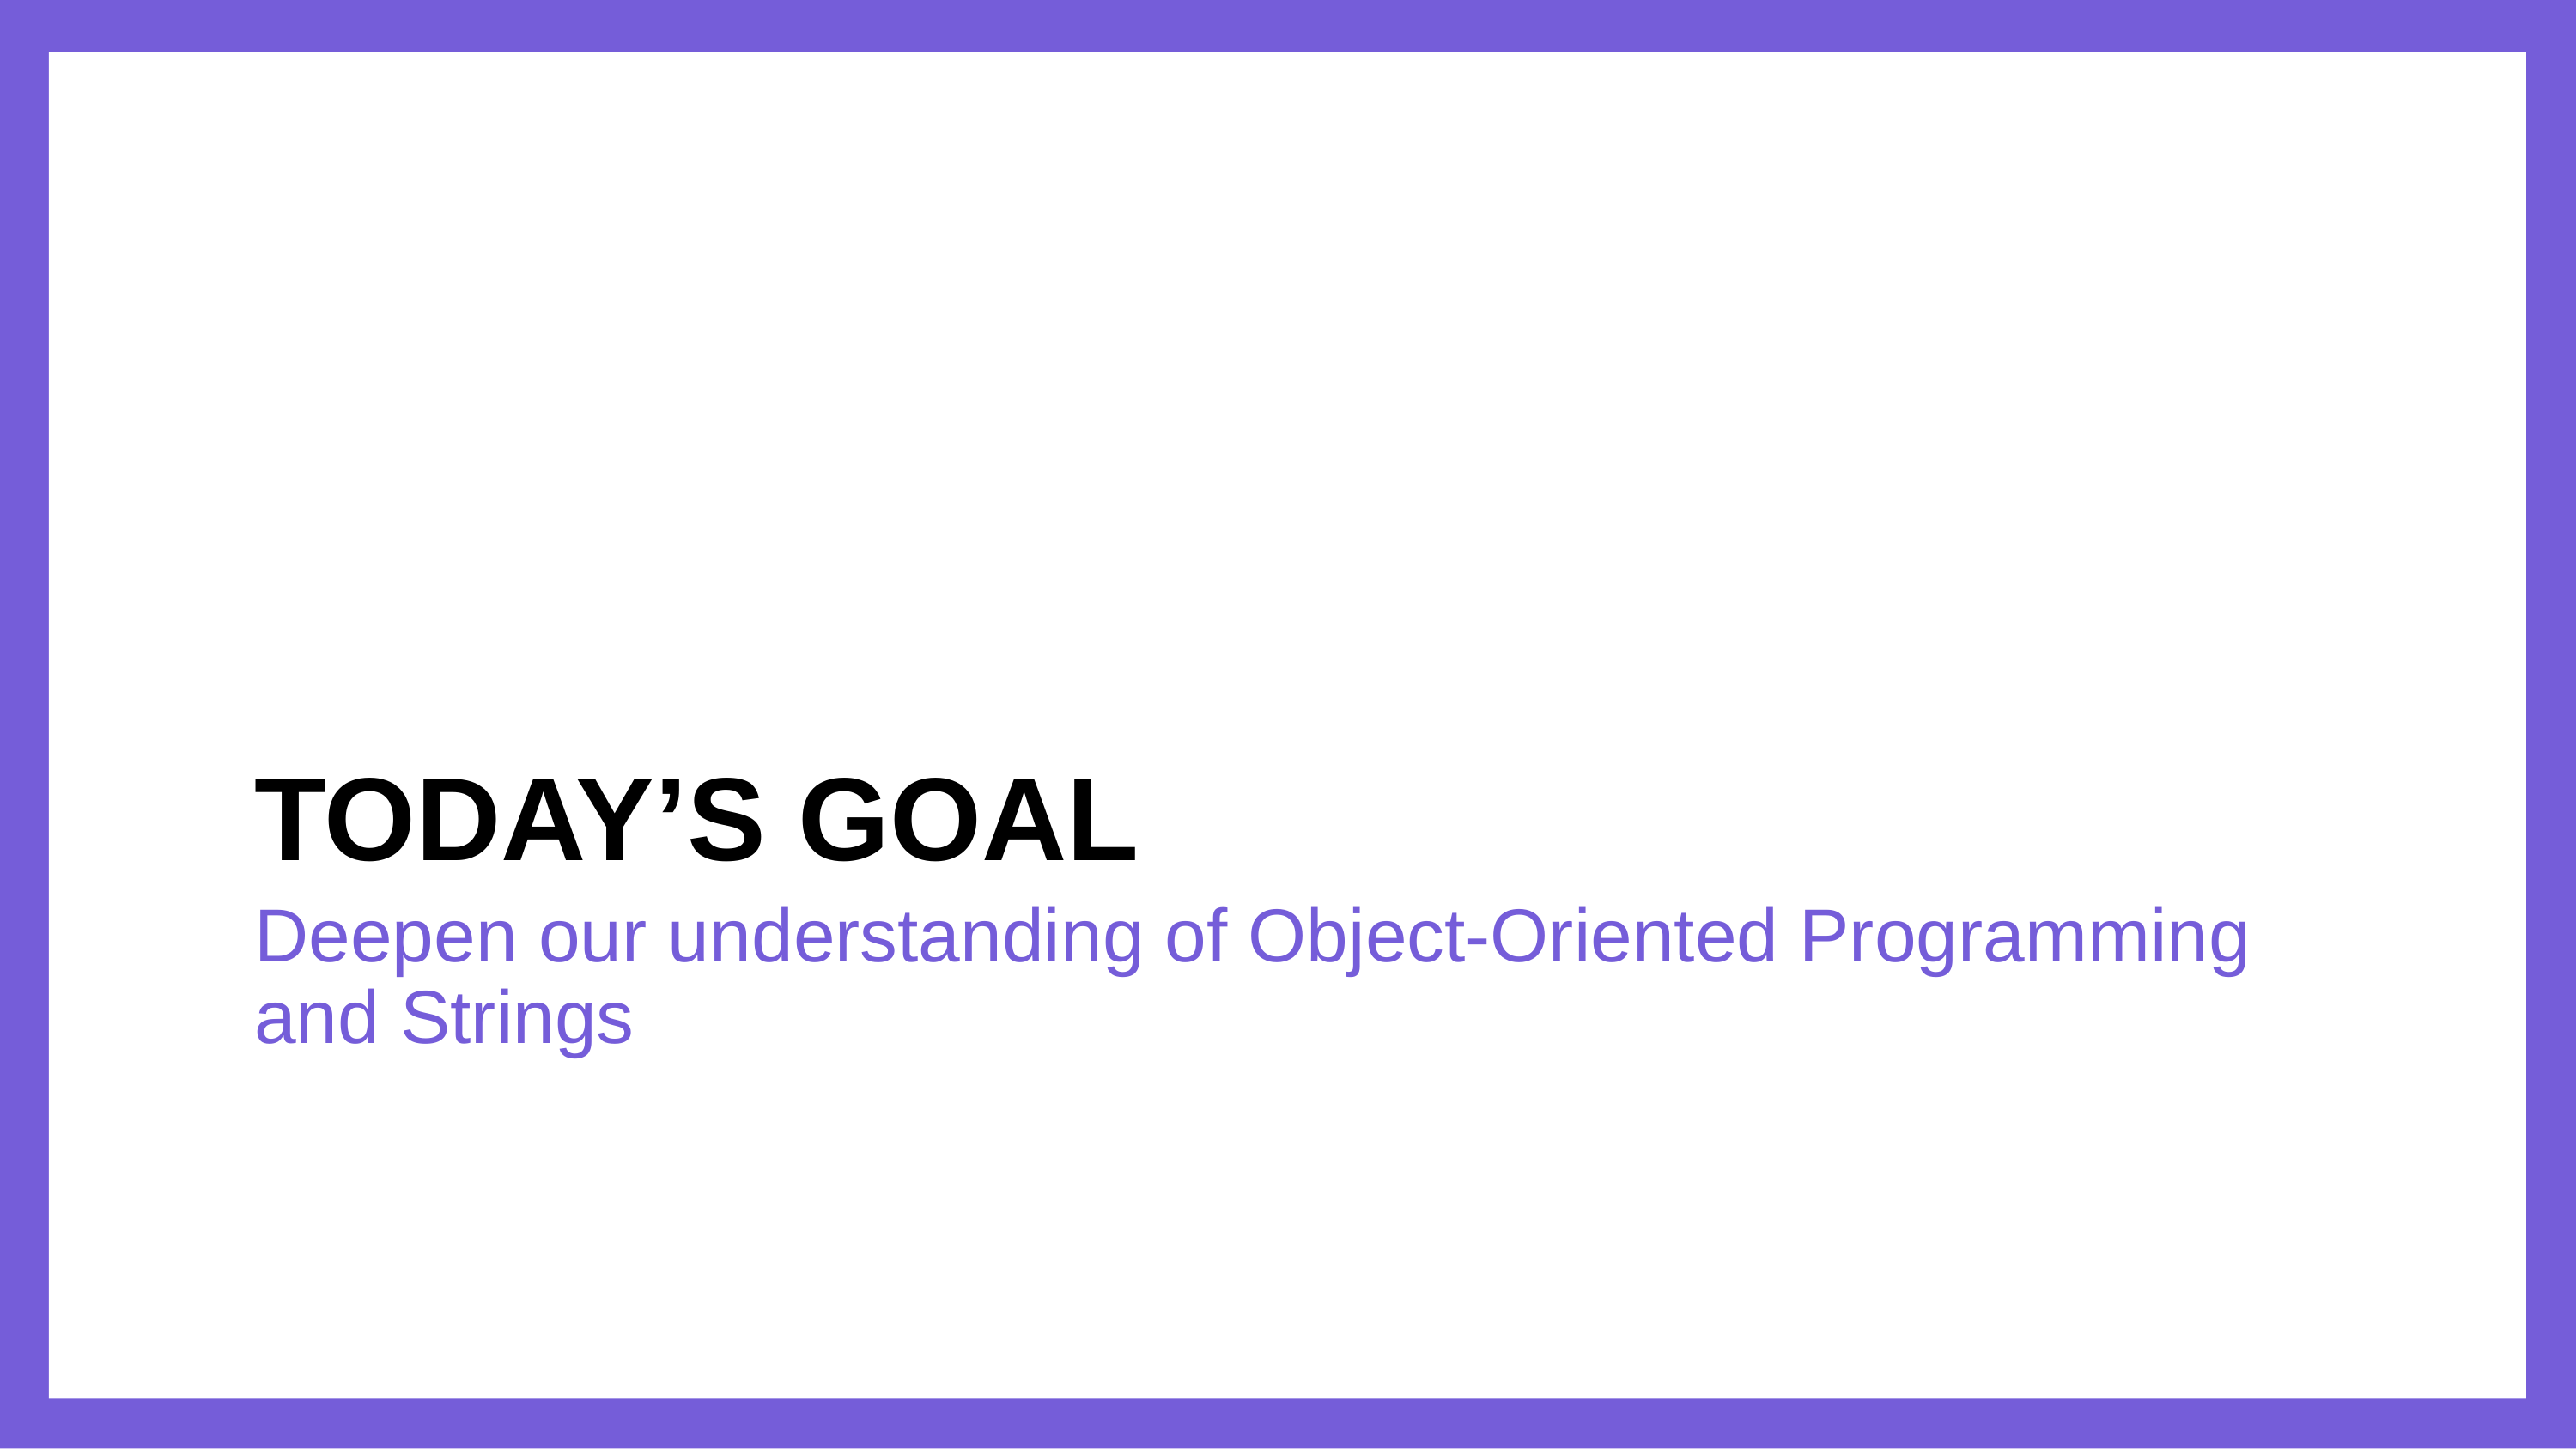

# Today’s Goal
Deepen our understanding of Object-Oriented Programming and Strings